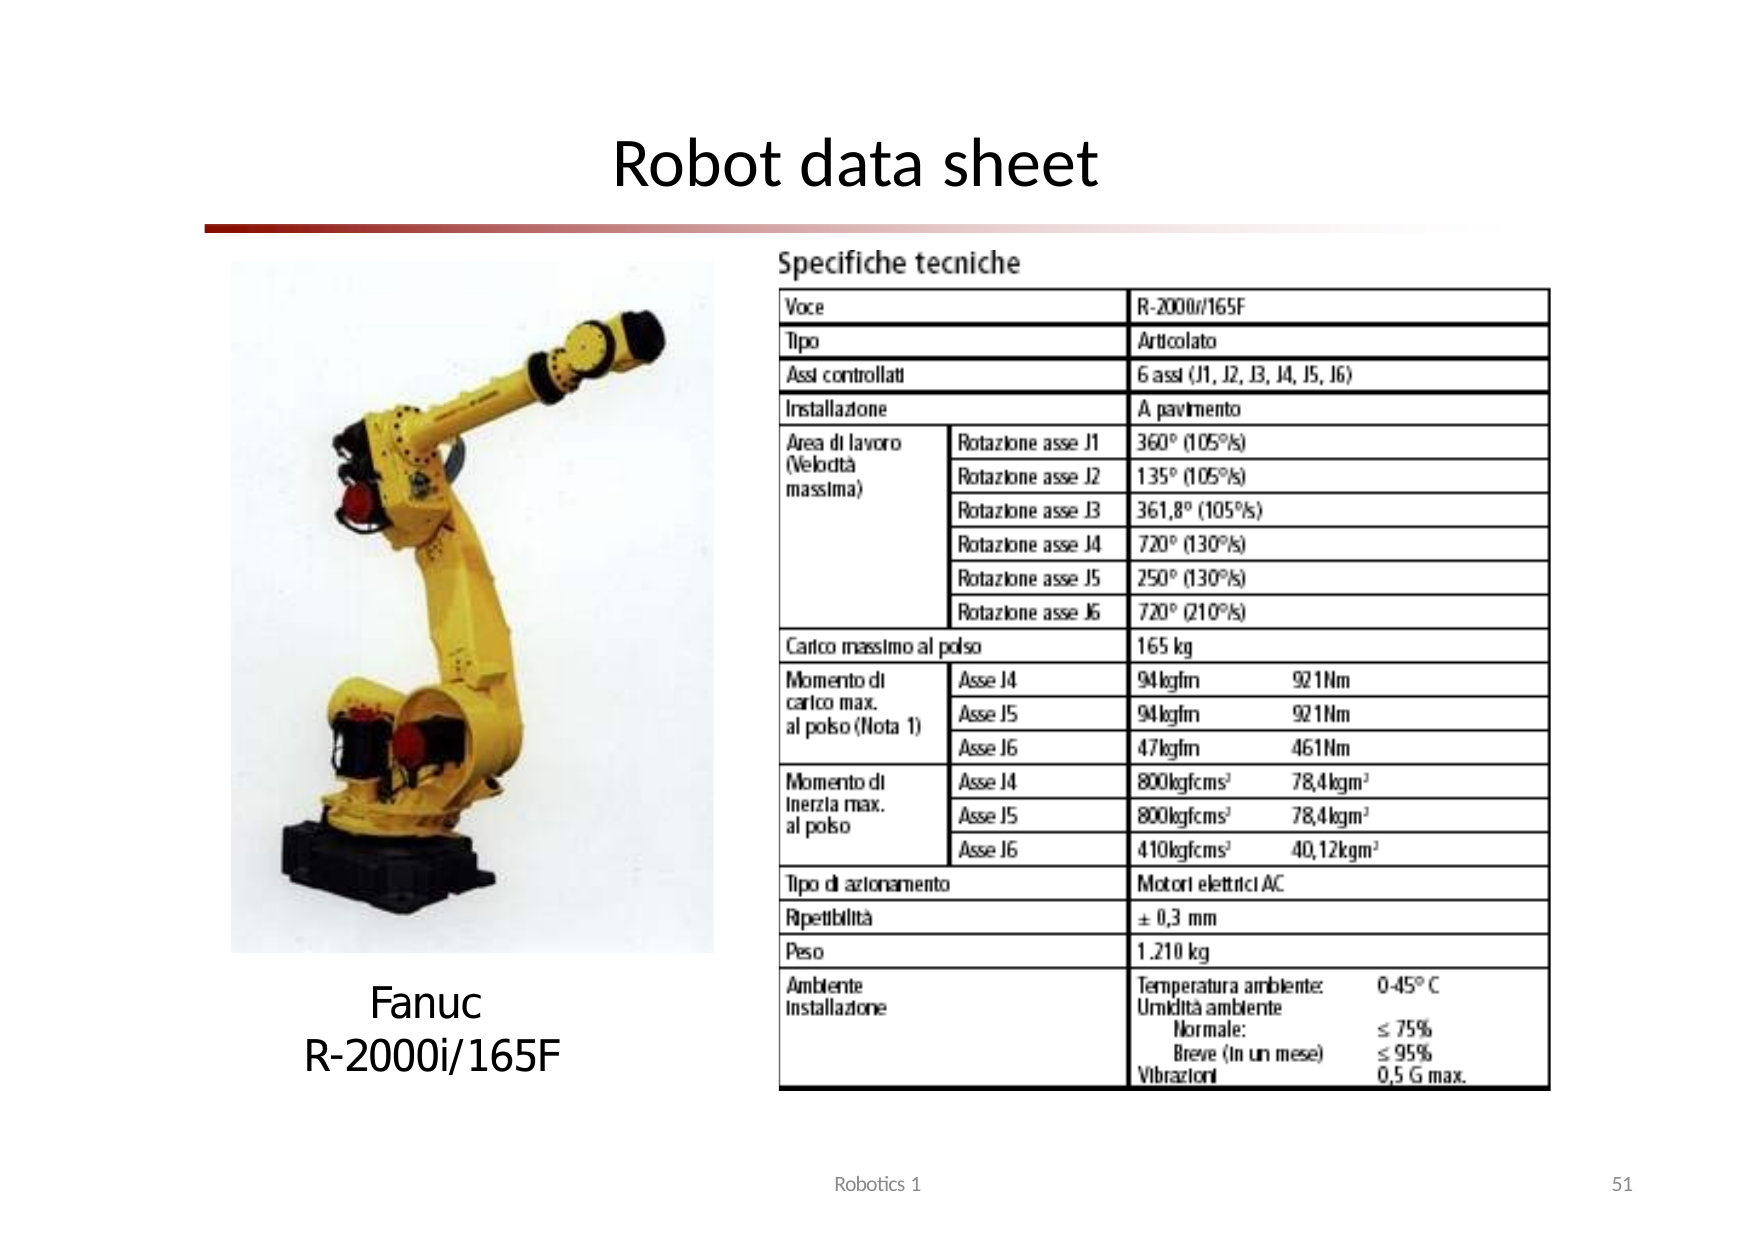

# Robot data sheet

Fanuc
R-2000i/165F
Robotics 1
51